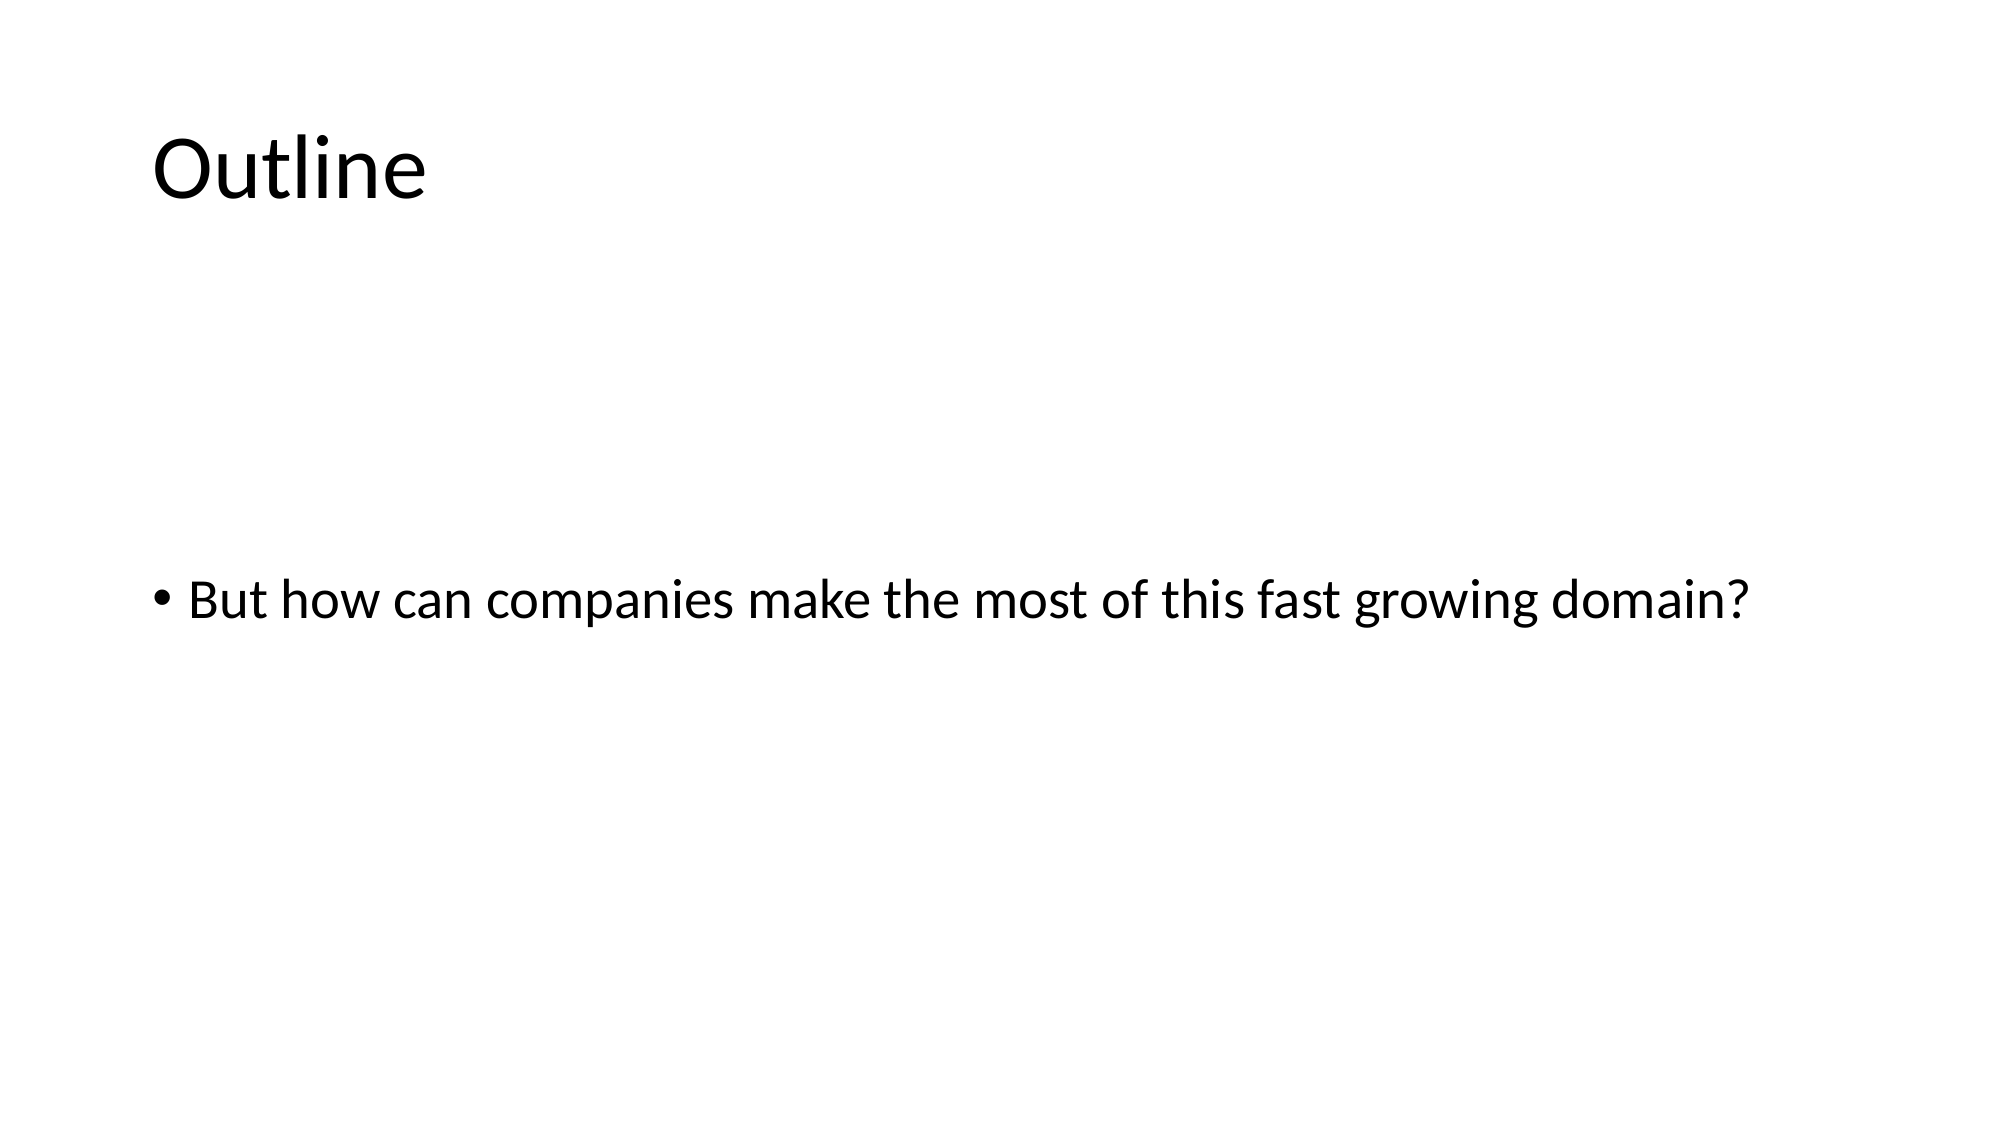

# Outline
But how can companies make the most of this fast growing domain?